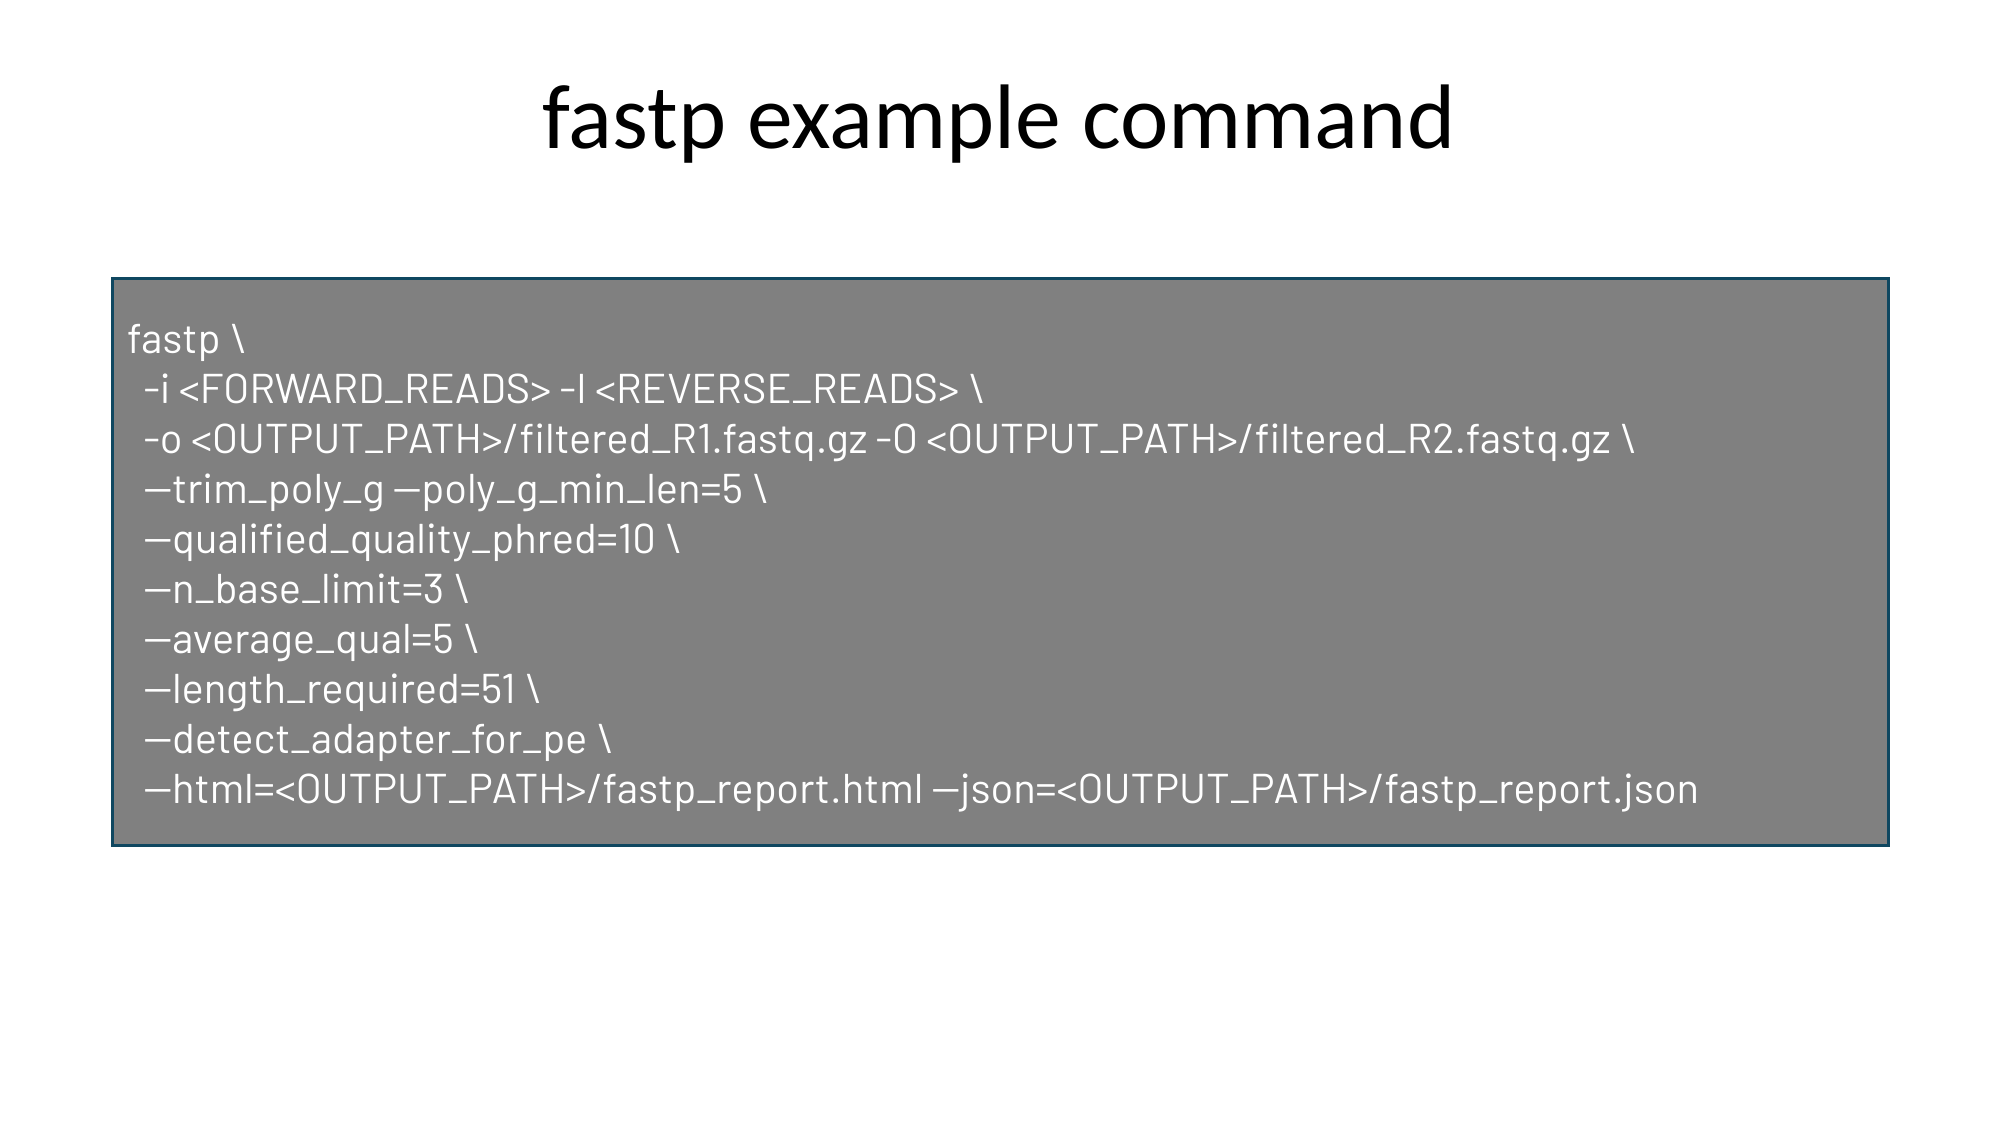

fastp example command
fastp \
  -i <FORWARD_READS> -I <REVERSE_READS> \
  -o <OUTPUT_PATH>/filtered_R1.fastq.gz -O <OUTPUT_PATH>/filtered_R2.fastq.gz \
  --trim_poly_g --poly_g_min_len=5 \
  --qualified_quality_phred=10 \
  --n_base_limit=3 \
  --average_qual=5 \
  --length_required=51 \
  --detect_adapter_for_pe \
  --html=<OUTPUT_PATH>/fastp_report.html --json=<OUTPUT_PATH>/fastp_report.json